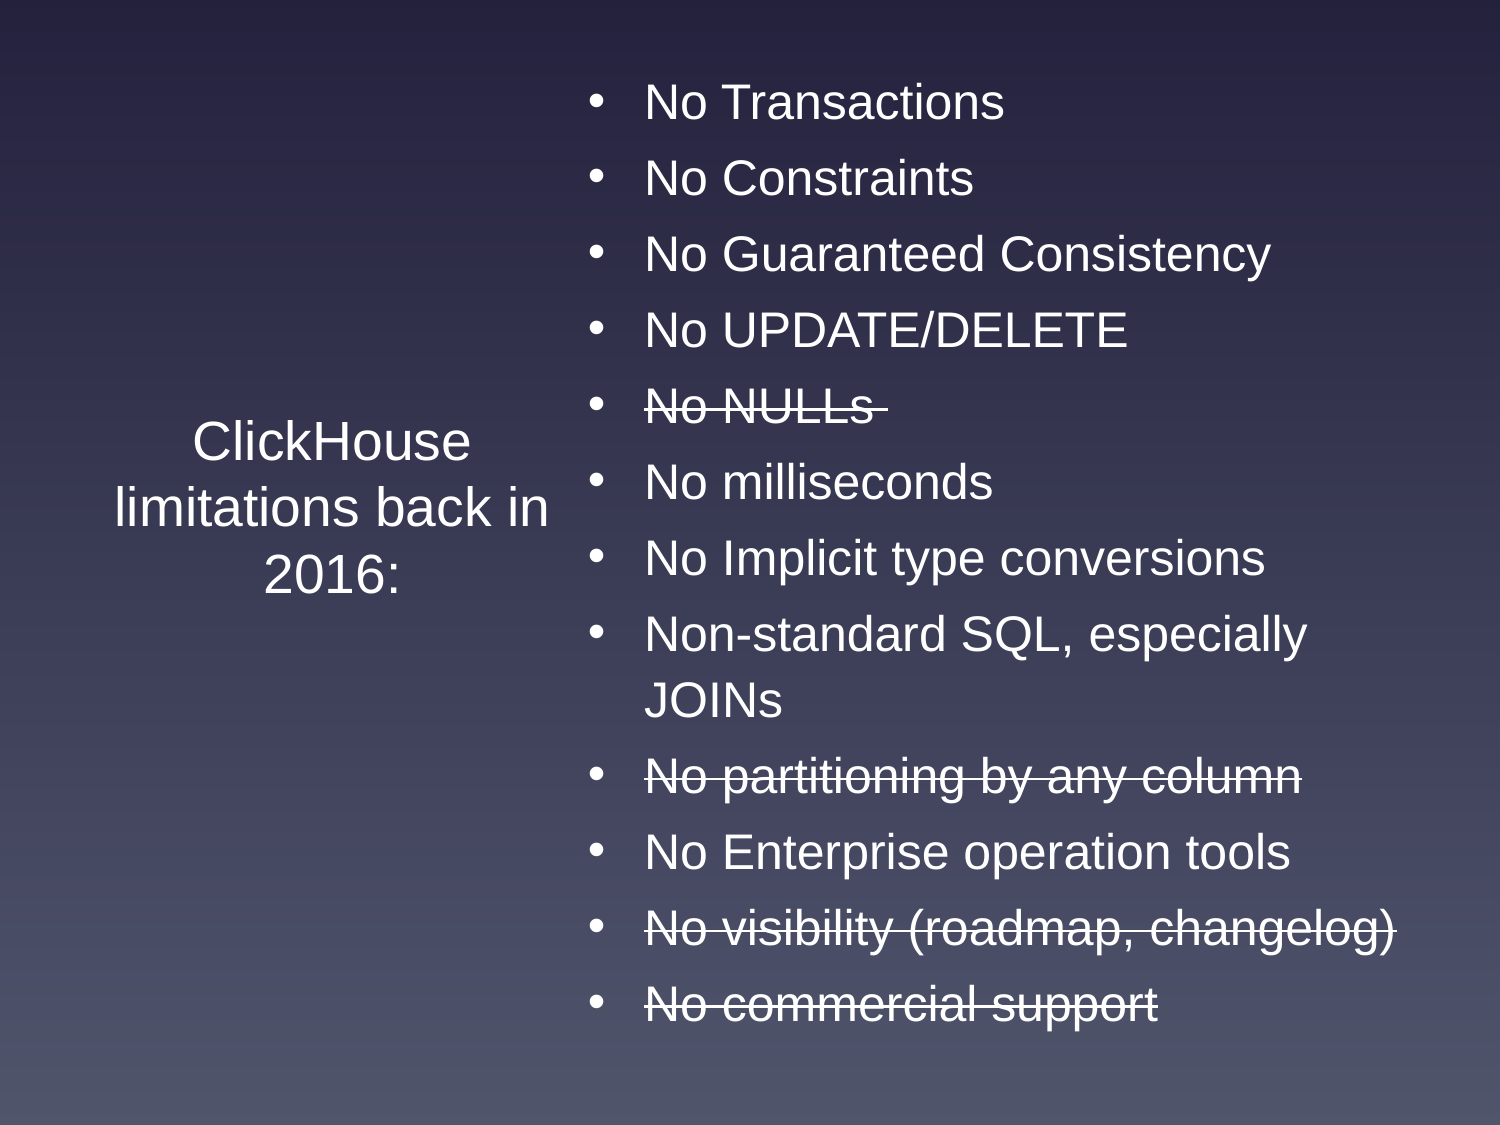

No Transactions
No Constraints
No Guaranteed Consistency
No UPDATE/DELETE
No NULLs
No milliseconds
No Implicit type conversions
Non-standard SQL, especially JOINs
No partitioning by any column
No Enterprise operation tools
No visibility (roadmap, changelog)
No commercial support
# ClickHouse limitations back in 2016: